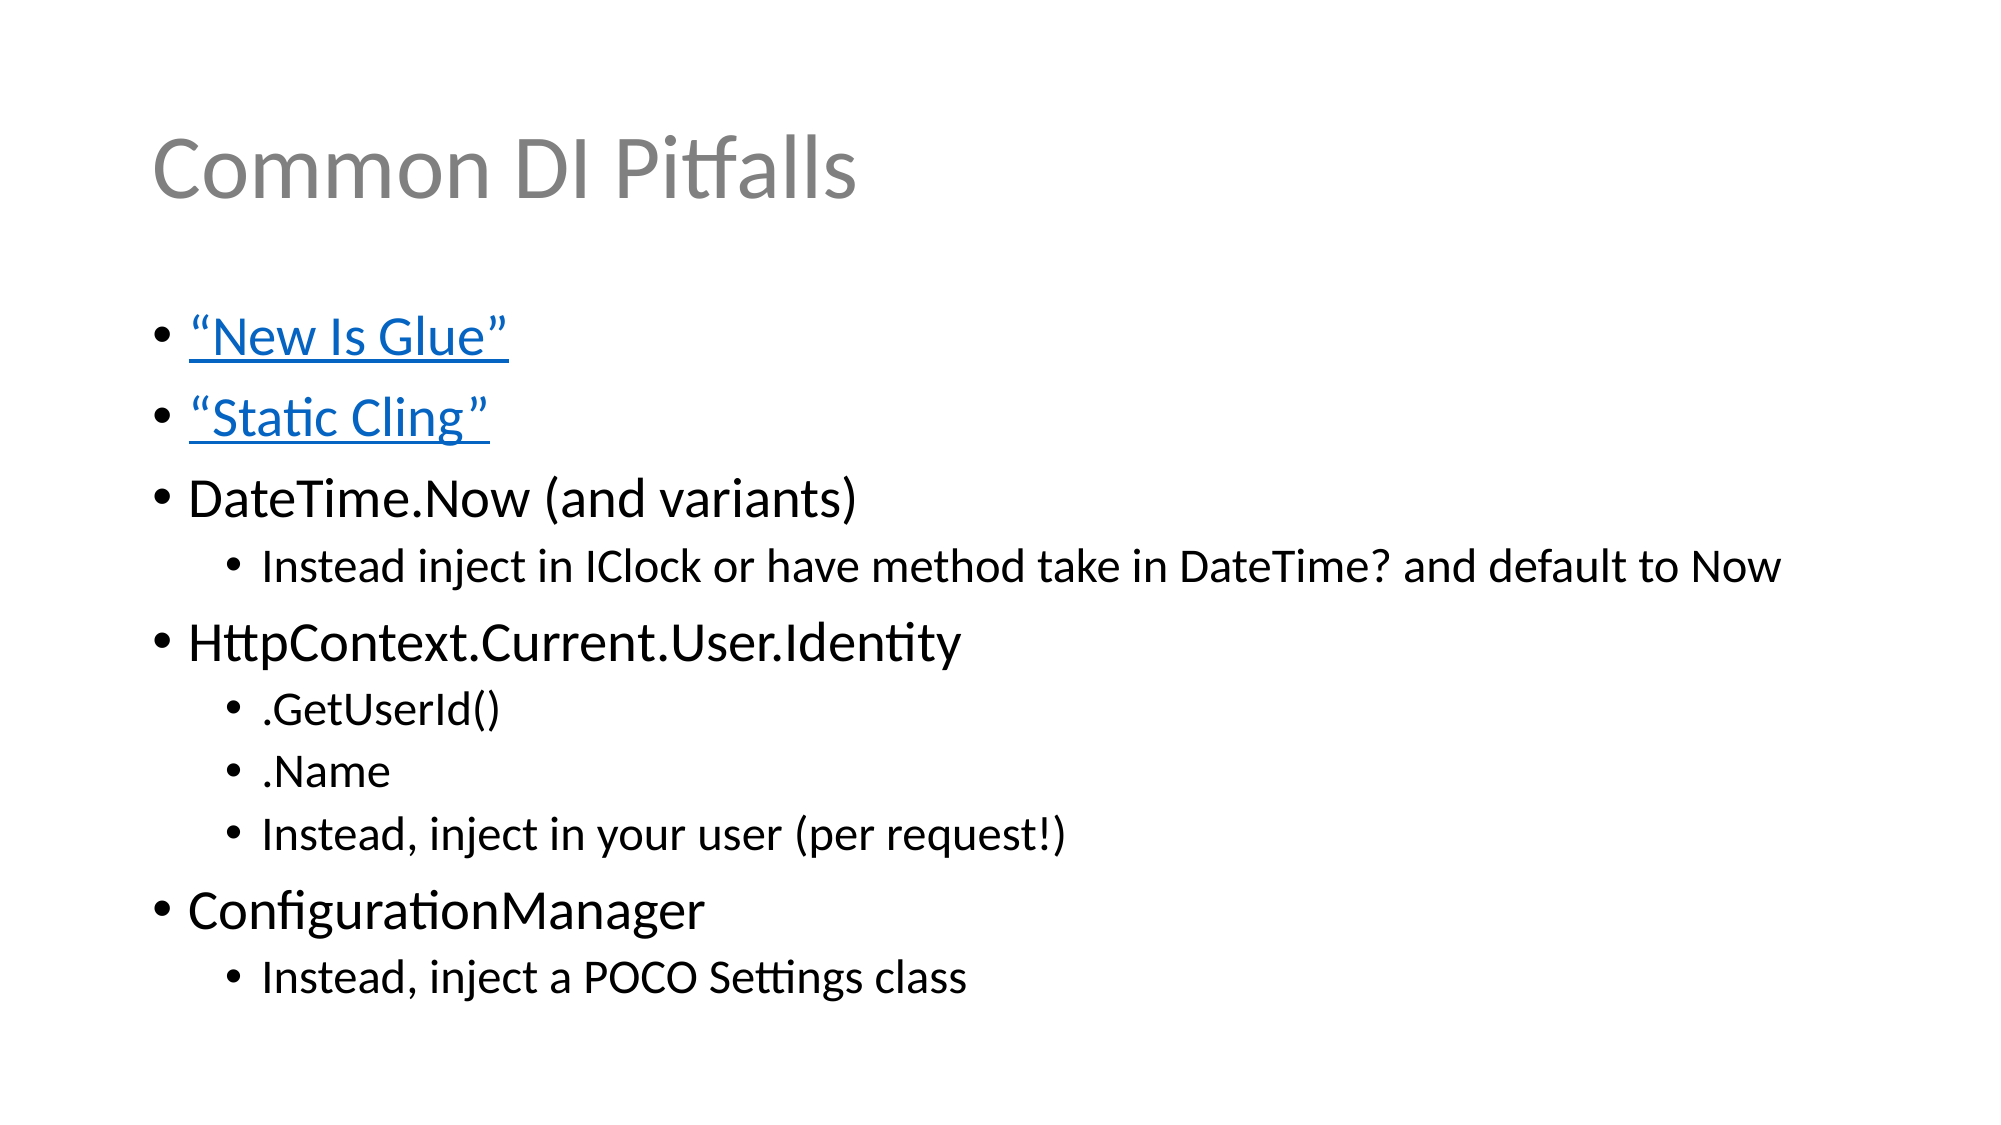

# Common DI Pitfalls
“New Is Glue”
“Static Cling”
DateTime.Now (and variants)
Instead inject in IClock or have method take in DateTime? and default to Now
HttpContext.Current.User.Identity
.GetUserId()
.Name
Instead, inject in your user (per request!)
ConfigurationManager
Instead, inject a POCO Settings class